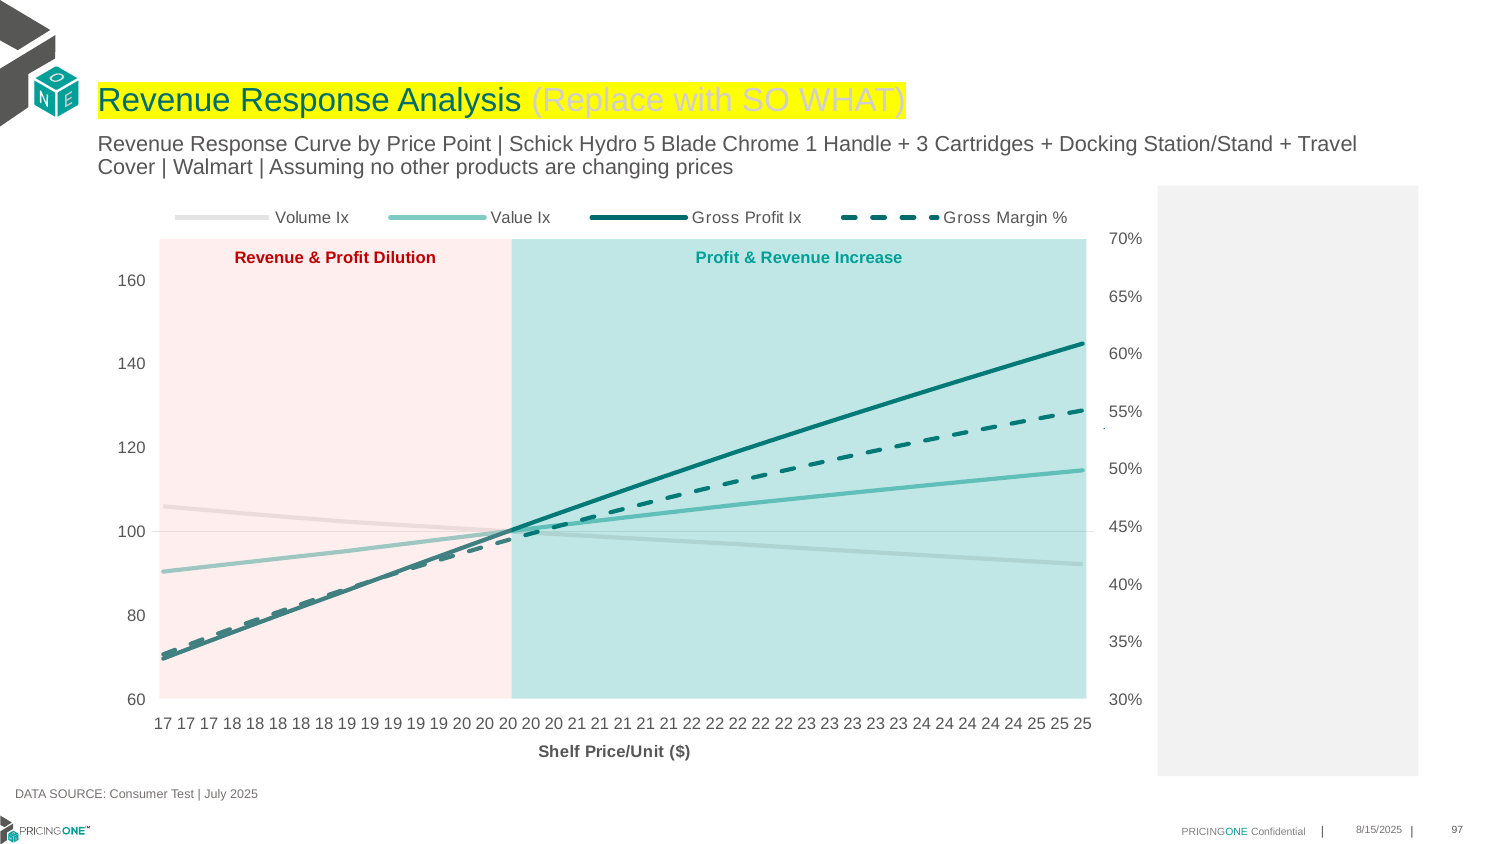

# Revenue Response Analysis (Replace with SO WHAT)

Revenue Response Curve by Price Point | Schick Hydro 5 Blade Chrome 1 Handle + 3 Cartridges + Docking Station/Stand + Travel Cover | Walmart | Assuming no other products are changing prices

### Chart:

| Category | Volume Ix | Value Ix | Gross Profit Ix | Gross Margin % |
|---|---|---|---|---|
| 17 | 105.96310786563048 | 90.38334190882154 | 69.61385532167661 | 0.33856309323391515 |
| 17 | 105.47549293361563 | 91.00466065785757 | 71.70564246461852 | 0.3462676582515748 |
| 17 | 104.99658435896875 | 91.62361570316565 | 73.78124492376763 | 0.35379480093146465 |
| 18 | 104.52606883299292 | 92.24019503381923 | 75.84103269188496 | 0.3611505800898998 |
| 18 | 104.06364928337268 | 92.8543885605773 | 77.88535925330055 | 0.3683407817771266 |
| 18 | 103.60904380147761 | 93.46618795899872 | 79.91456261309263 | 0.37537093445629044 |
| 18 | 103.16198465586433 | 94.07558652697398 | 81.92896624753327 | 0.3822463231799416 |
| 18 | 102.72221738384832 | 94.68257905519326 | 83.92887998295959 | 0.38897200284047584 |
| 19 | 102.28949995388517 | 95.28716170923252 | 85.9146008094685 | 0.39555281056432634 |
| 19 | 101.95479855895503 | 95.97349292718546 | 87.96509668804782 | 0.4019933773137742 |
| 19 | 101.62270202693556 | 96.65539082543242 | 90.00259091914565 | 0.4082981387548518 |
| 19 | 101.2931725924549 | 97.33290245111665 | 92.02722790483669 | 0.4144713454449421 |
| 19 | 100.96617334818903 | 98.00607406349914 | 94.03914939173082 | 0.42051707238923797 |
| 20 | 100.64166821813299 | 98.67495115345838 | 96.03849454358122 | 0.4264392280112182 |
| 20 | 100.31962193189811 | 99.33957846231185 | 98.02540001122708 | 0.43224156257863133 |
| 20 | 100.0 | 100.0 | 100.0 | 0.43792767612316175 |
| 20 | 99.68276869008552 | 100.65625906265456 | 101.96242633470098 | 0.4435010258889211 |
| 20 | 99.36789500406422 | 101.30839824958208 | 103.91280852225964 | 0.44896493334214727 |
| 21 | 99.05534665610787 | 101.95645947969503 | 105.85127381218496 | 0.4543225907719758 |
| 21 | 98.74509205146923 | 102.60048400739991 | 107.77794725488931 | 0.4595770675098479 |
| 21 | 98.43710026609685 | 103.24051243798276 | 109.692951757996 | 0.46473131579301574 |
| 21 | 98.1313410270079 | 103.87658474250394 | 111.59640814070877 | 0.46978817629567965 |
| 21 | 97.82778469338041 | 104.50874027222304 | 113.48843518632452 | 0.47475038334953396 |
| 22 | 97.52640223834254 | 105.13701777257755 | 115.3691496929761 | 0.4796205698738776 |
| 22 | 97.22716523142104 | 105.76145539672761 | 117.23866652266979 | 0.4844012720339706 |
| 22 | 96.93004582162801 | 106.3820907186924 | 119.09709864870092 | 0.48909493364494944 |
| 22 | 96.59754206492944 | 106.95810169695135 | 120.89765540692672 | 0.4937039103373721 |
| 22 | 96.26707200809948 | 107.52965077627795 | 122.68559583264955 | 0.4982304734993089 |
| 23 | 95.93861636934113 | 108.09678131797615 | 124.46103443842682 | 0.502676814008841 |
| 23 | 95.61215611458296 | 108.65953610227656 | 126.2240843000244 | 0.5070450457698524 |
| 23 | 95.28767245332764 | 109.21795733803891 | 127.97485707916671 | 0.5113372090631058 |
| 23 | 94.96514683457978 | 109.772086672247 | 129.71346304582673 | 0.5155552737237609 |
| 23 | 94.64456094286717 | 110.32196519931668 | 131.44001110008566 | 0.5197011421557355 |
| 24 | 94.3258966943372 | 110.8676334702059 | 133.15460879355433 | 0.5237766521925982 |
| 24 | 94.00913623293671 | 111.40913150134195 | 134.85736235037695 | 0.527783579814032 |
| 24 | 93.69426192667308 | 111.94649878337034 | 136.54837668783097 | 0.5317236417263054 |
| 24 | 93.3812563639507 | 112.4797742897258 | 138.22775543652347 | 0.5355984978146271 |
| 24 | 93.07010234998448 | 113.00899648503355 | 139.89560096020247 | 0.5394097534747452 |
| 25 | 92.76078290328932 | 113.53420333334587 | 141.55201437519088 | 0.5431589618306691 |
| 25 | 92.4532812522388 | 114.05543230621255 | 143.1970955694458 | 0.5468476258449553 |
| 25 | 92.14758083170025 | 114.57272039060041 | 144.83094322126732 | 0.5504772003275746 |
Revenue & Profit Dilution
Profit & Revenue Increase

DATA SOURCE: Consumer Test | July 2025

8/15/2025
97